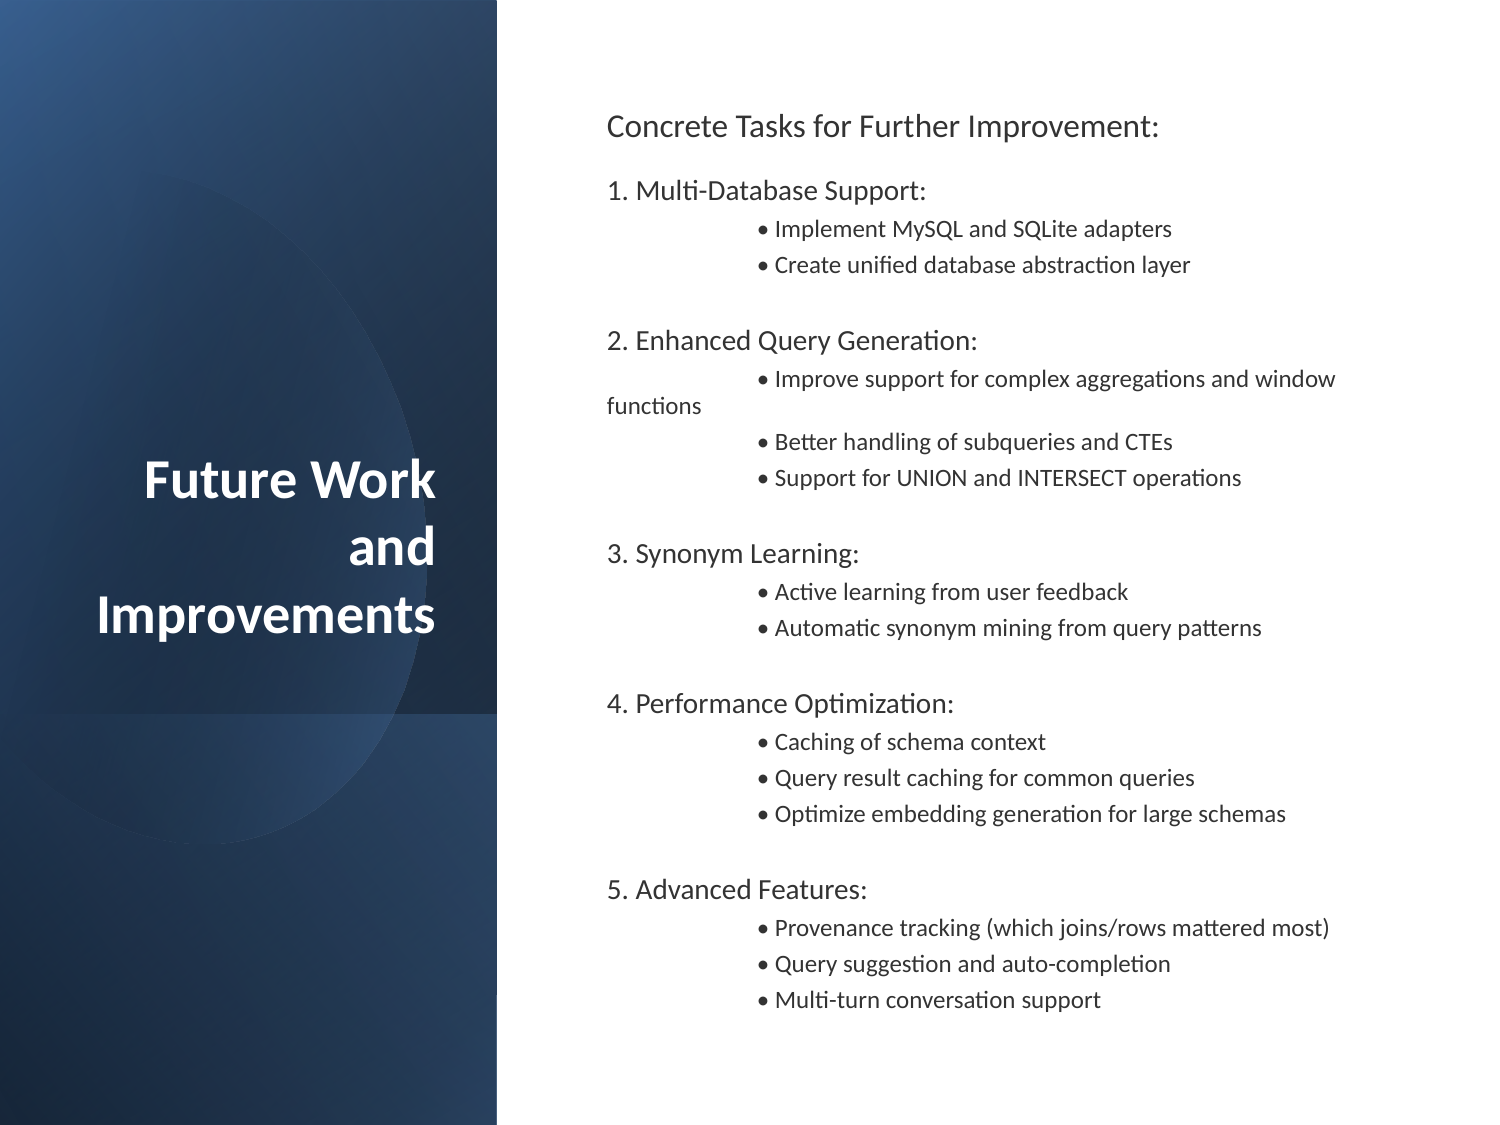

# Future Work and Improvements
Concrete Tasks for Further Improvement:
1. Multi-Database Support:
	• Implement MySQL and SQLite adapters
	• Create unified database abstraction layer

2. Enhanced Query Generation:
	• Improve support for complex aggregations and window functions
	• Better handling of subqueries and CTEs
	• Support for UNION and INTERSECT operations

3. Synonym Learning:
	• Active learning from user feedback
	• Automatic synonym mining from query patterns

4. Performance Optimization:
	• Caching of schema context
	• Query result caching for common queries
	• Optimize embedding generation for large schemas

5. Advanced Features:
	• Provenance tracking (which joins/rows mattered most)
	• Query suggestion and auto-completion
	• Multi-turn conversation support